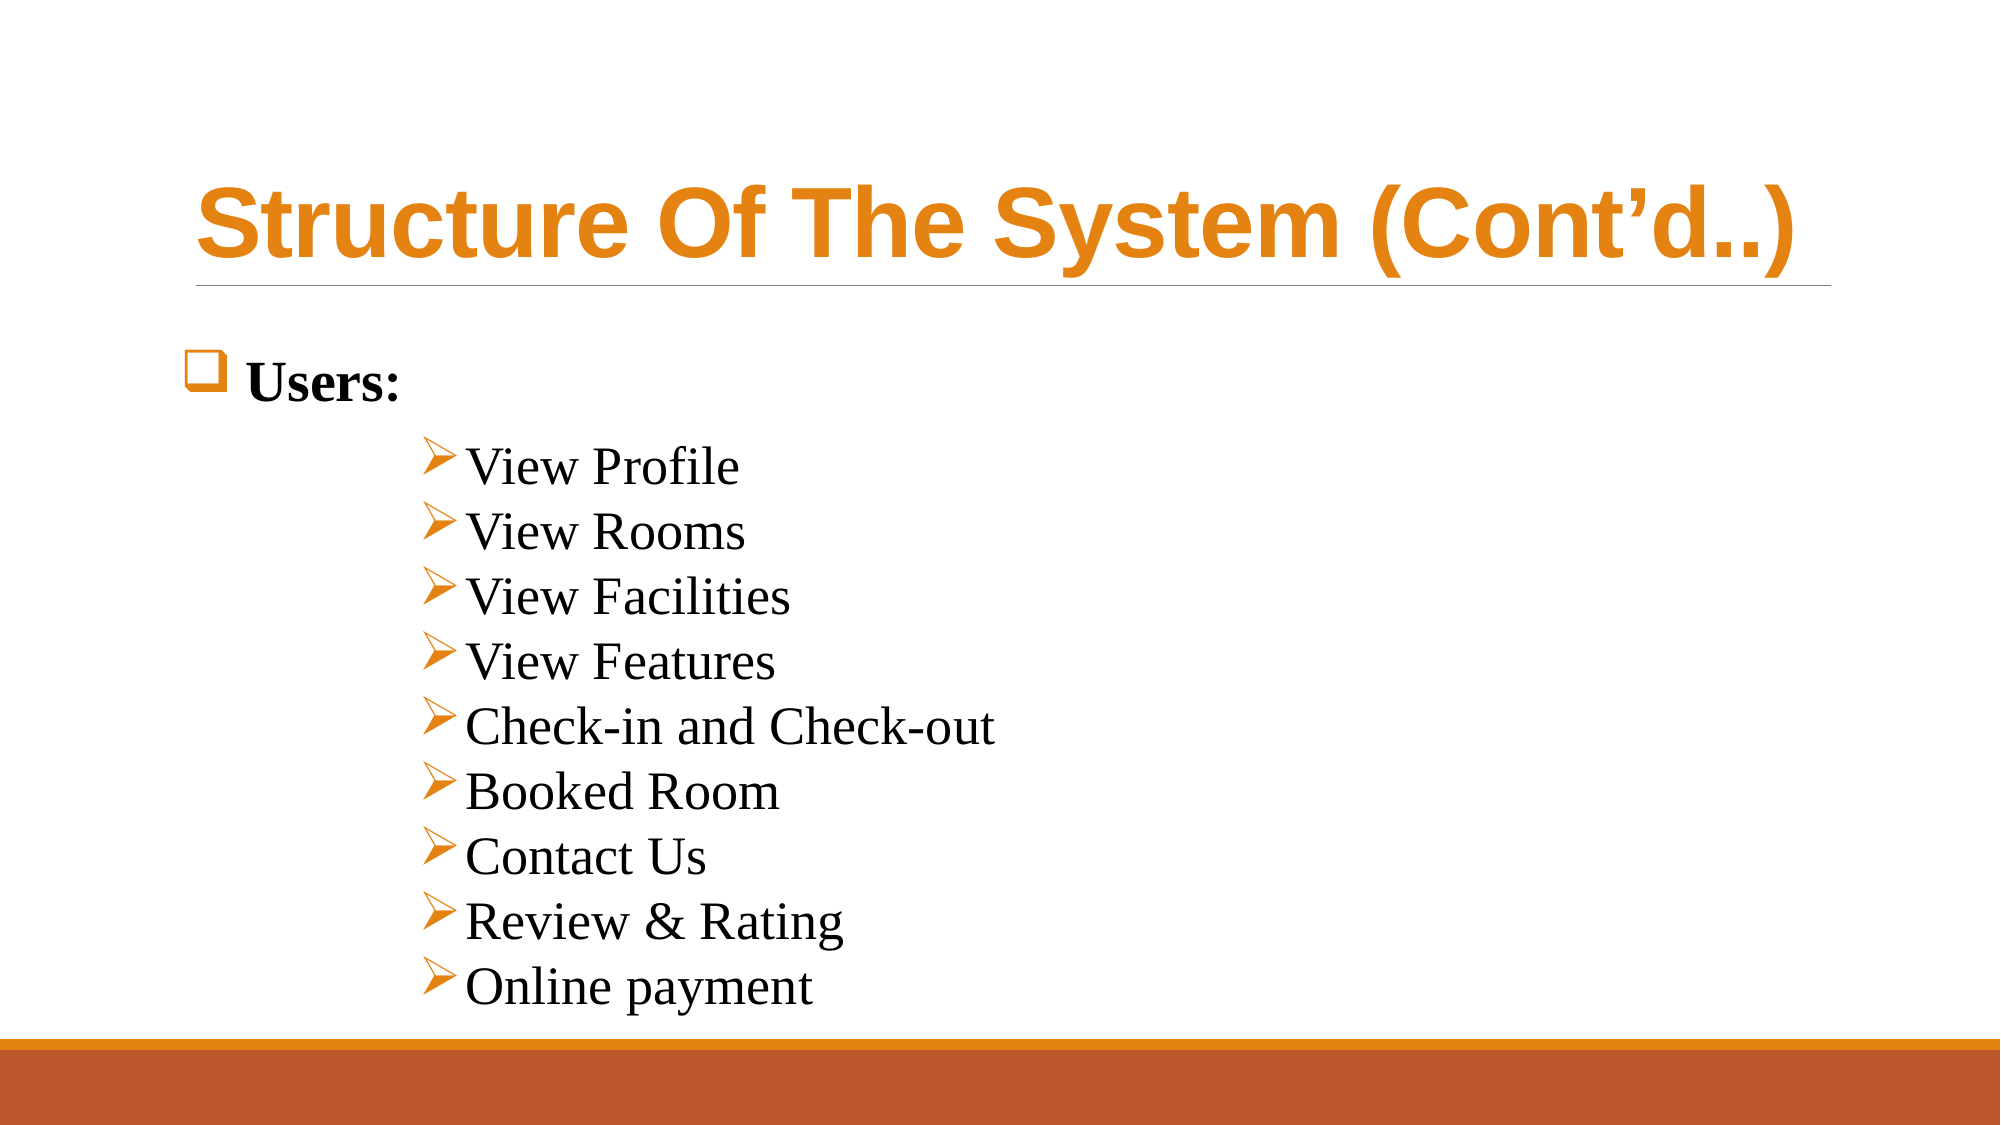

# Structure Of The System (Cont’d..)
 Users:

View Profile
View Rooms
View Facilities
View Features
Check-in and Check-out
Booked Room
Contact Us
Review & Rating
Online payment